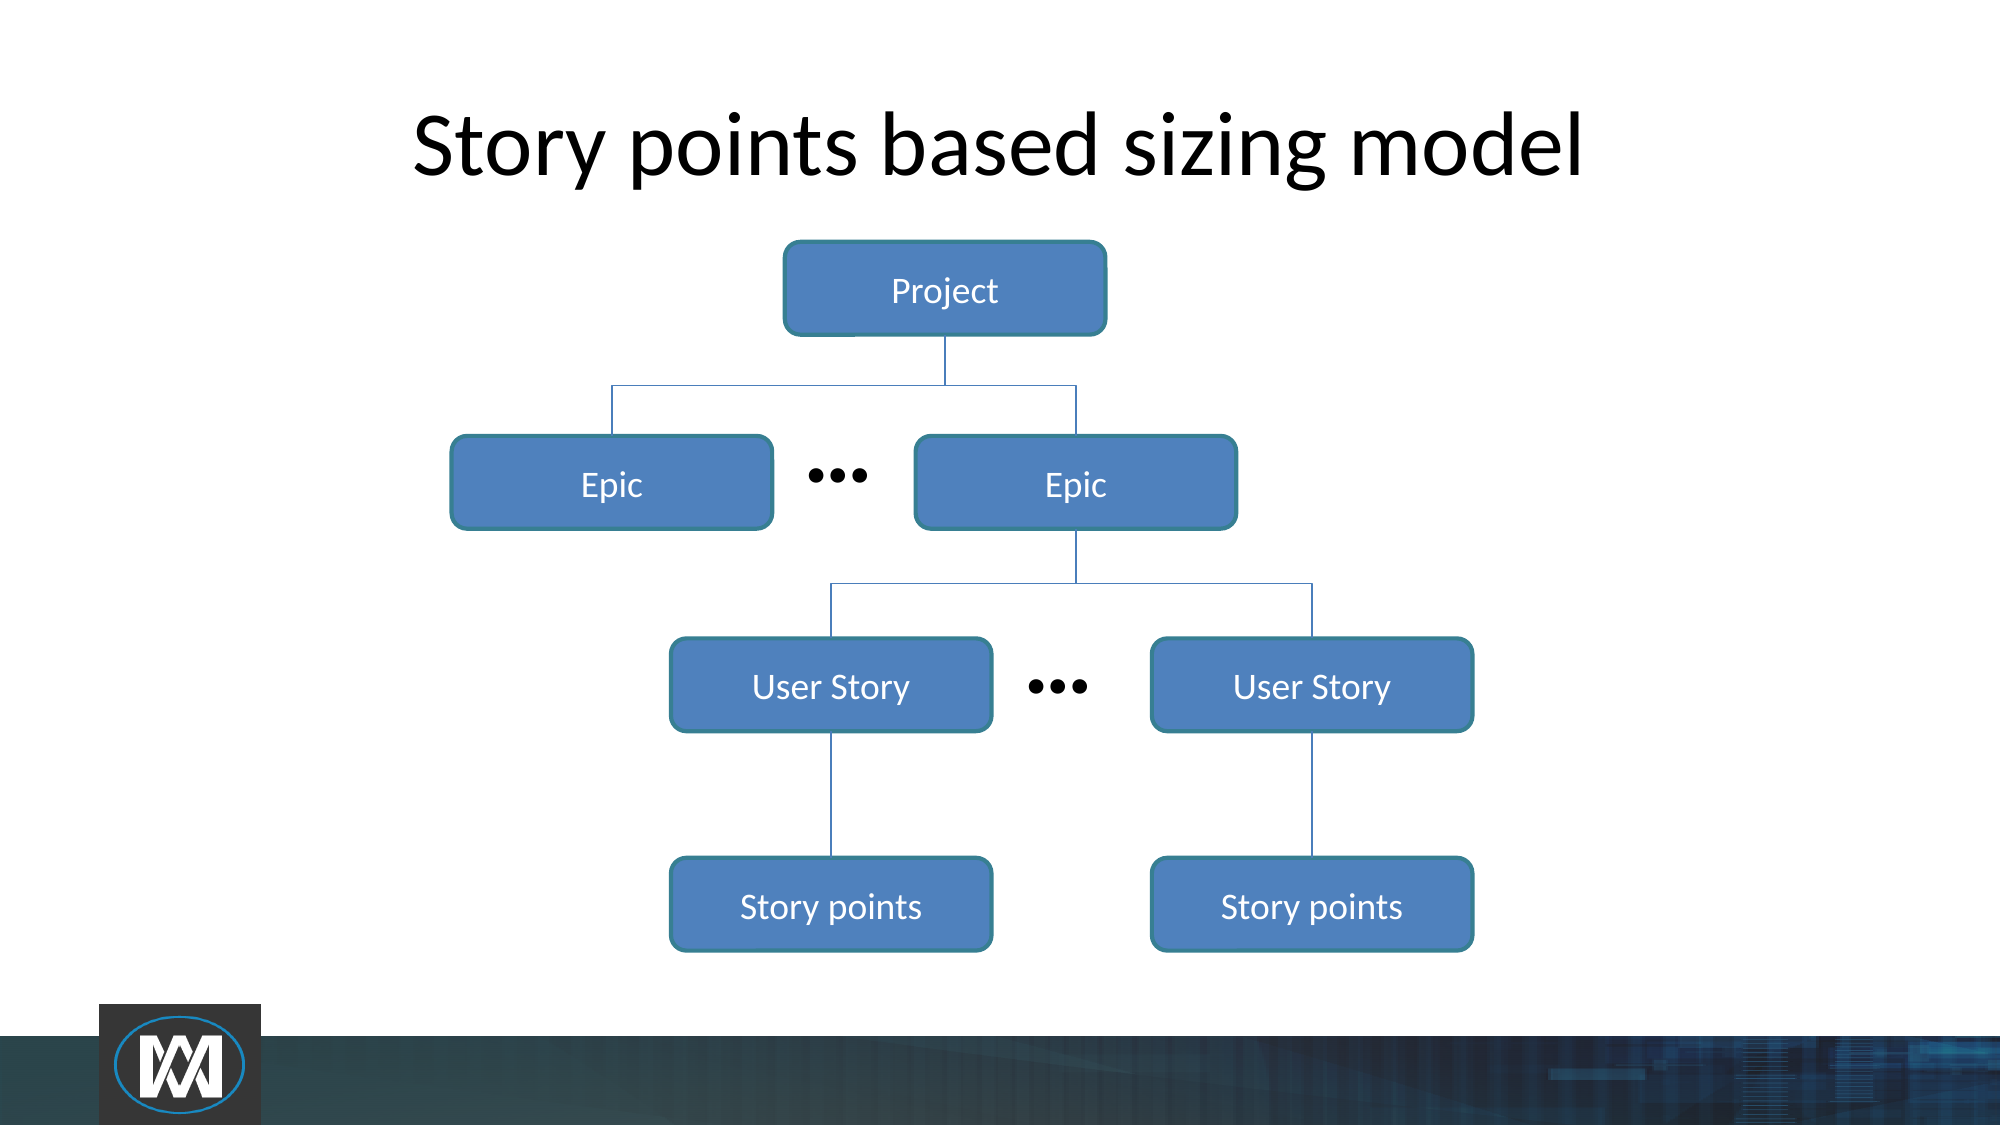

# Story points based sizing model
Project
…
Epic
Epic
…
User Story
User Story
Story points
Story points